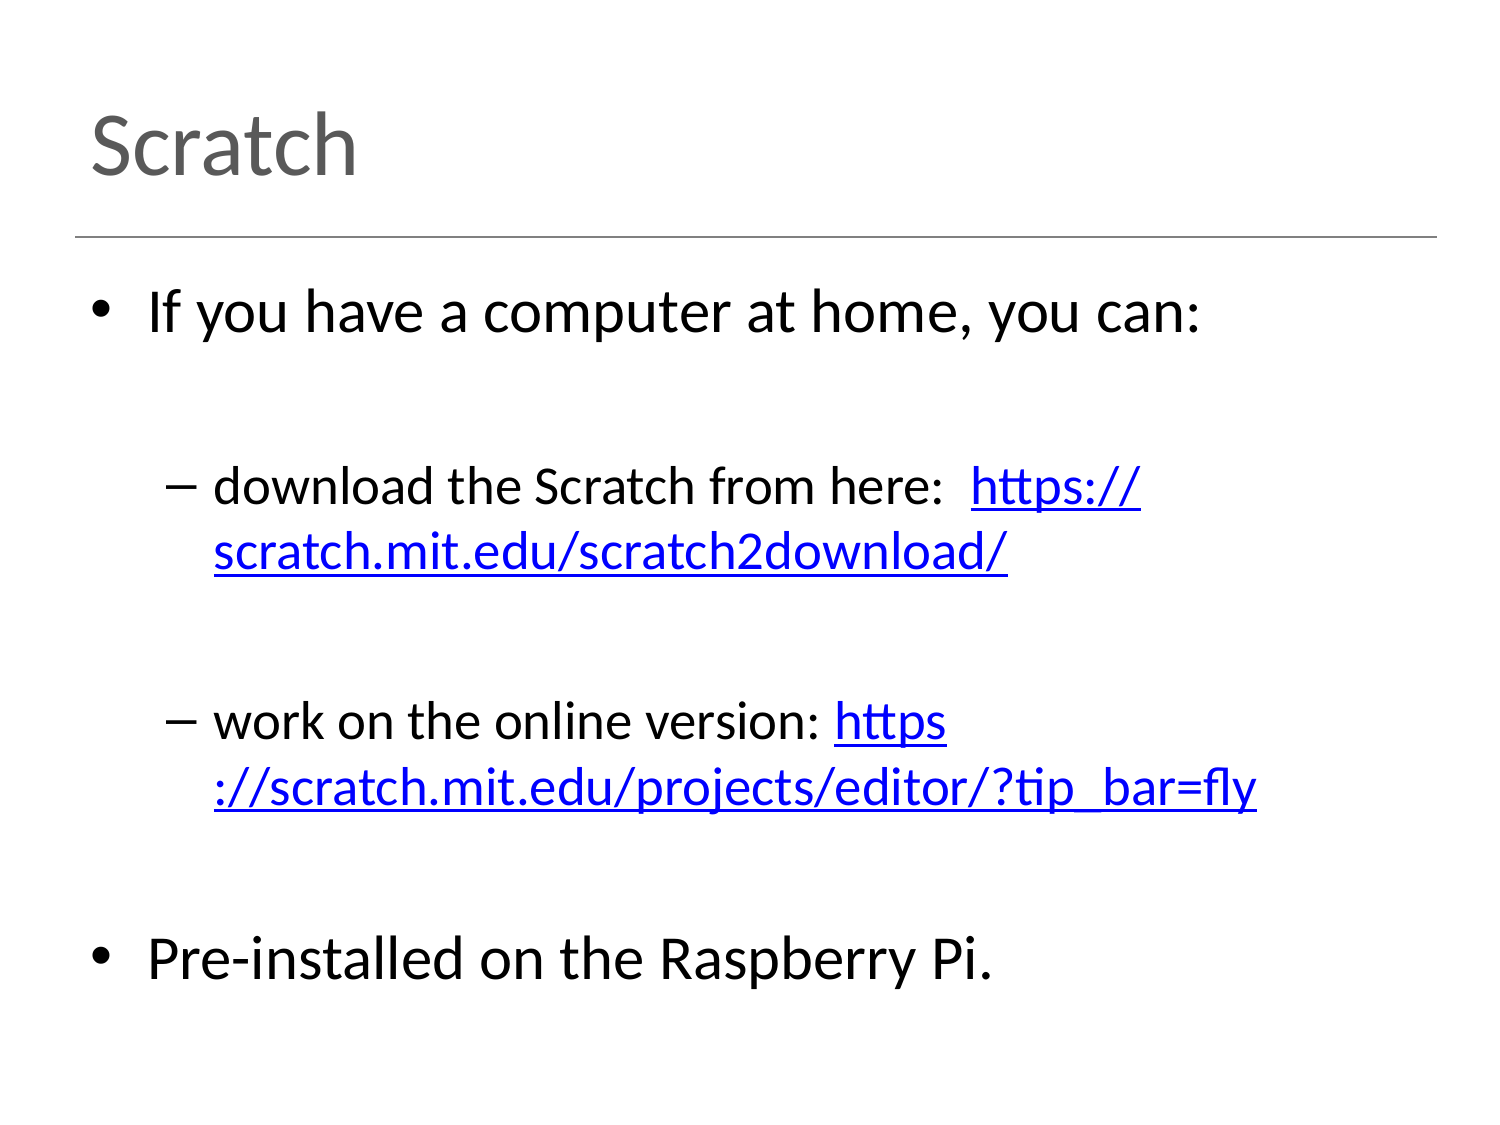

# Scratch
If you have a computer at home, you can:

download the Scratch from here:  https://scratch.mit.edu/scratch2download/

work on the online version: https://scratch.mit.edu/projects/editor/?tip_bar=fly

Pre-installed on the Raspberry Pi.